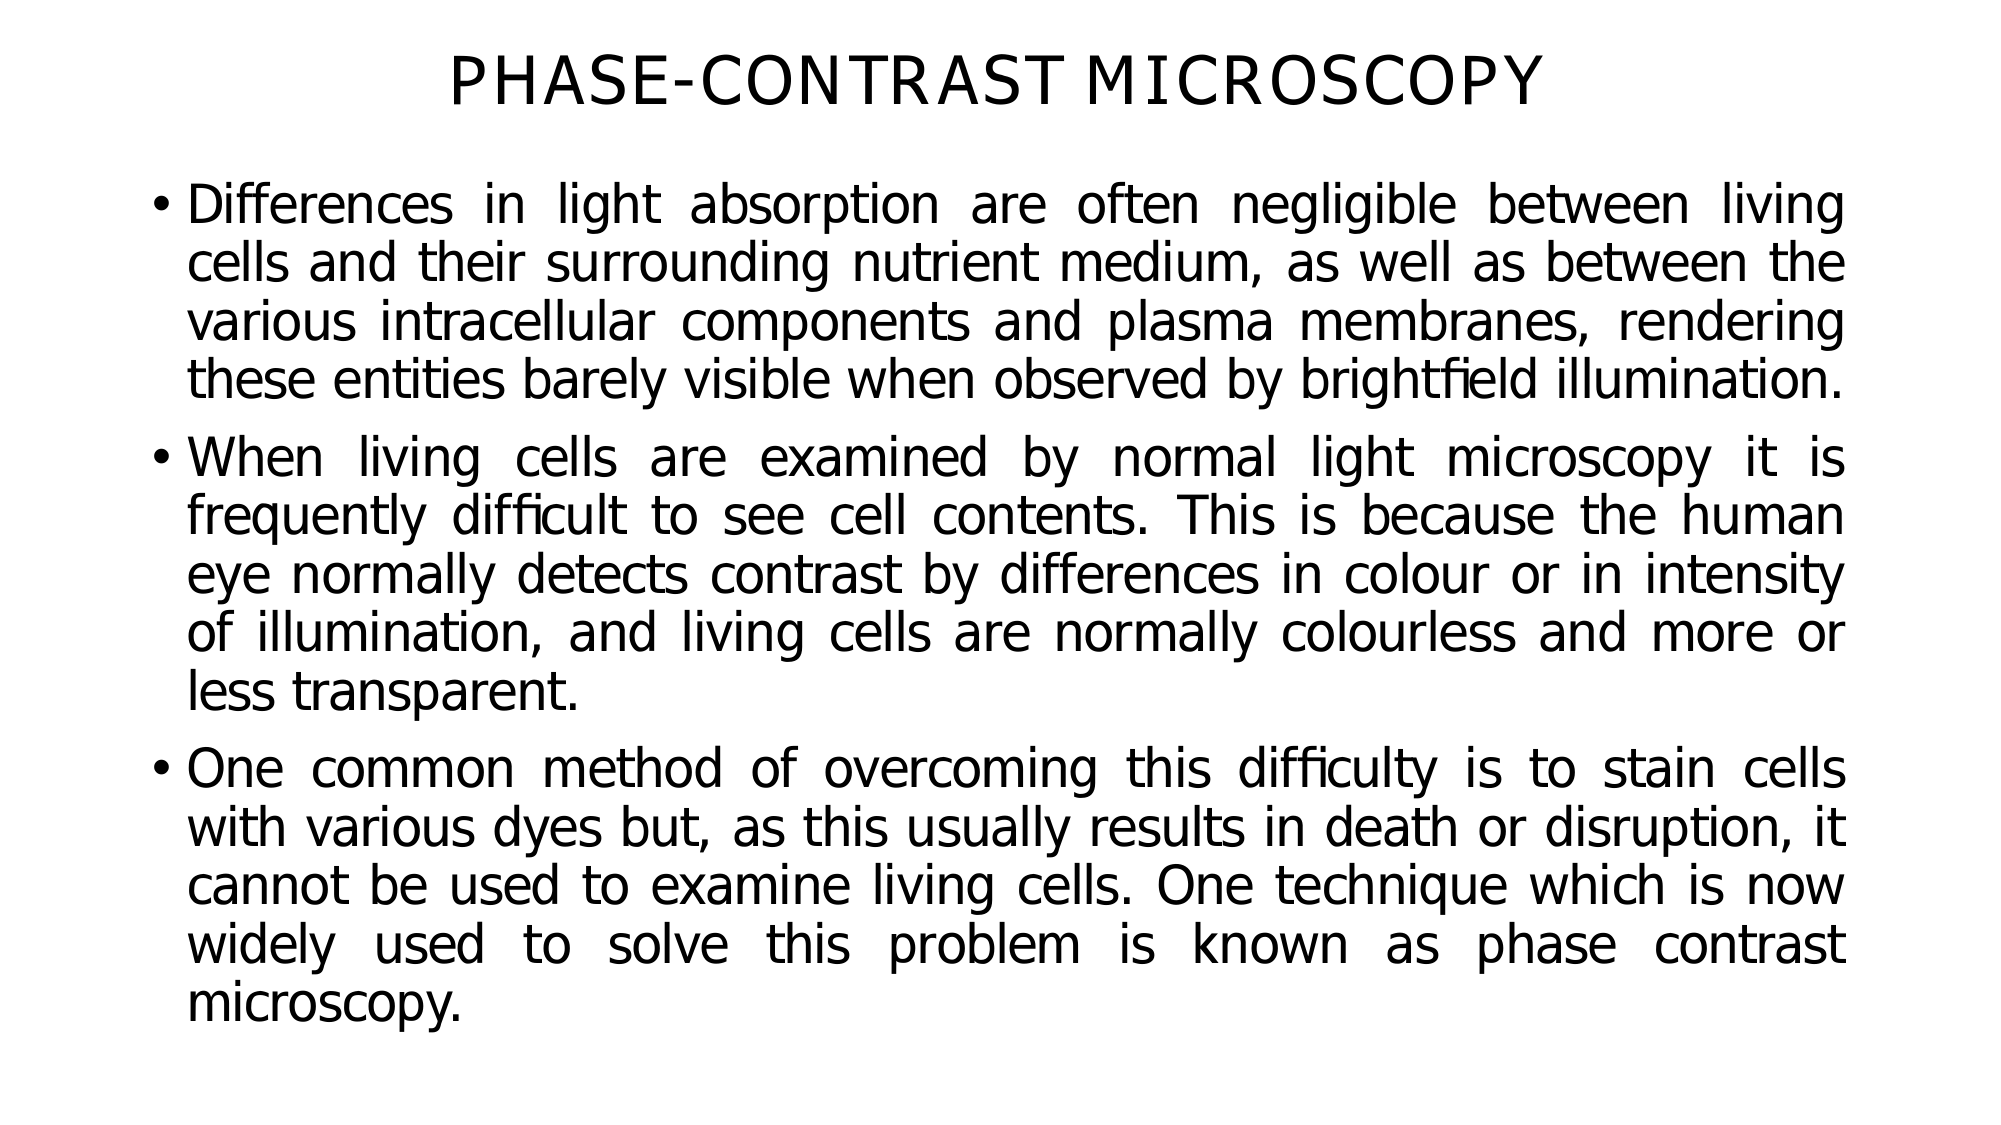

# PHASE-CONTRAST MICROSCOPY
Differences in light absorption are often negligible between living cells and their surrounding nutrient medium, as well as between the various intracellular components and plasma membranes, rendering these entities barely visible when observed by brightfield illumination.
When living cells are examined by normal light microscopy it is frequently difficult to see cell contents. This is because the human eye normally detects contrast by differences in colour or in intensity of illumination, and living cells are normally colourless and more or less transparent.
One common method of overcoming this difficulty is to stain cells with various dyes but, as this usually results in death or disruption, it cannot be used to examine living cells. One technique which is now widely used to solve this problem is known as phase contrast microscopy.